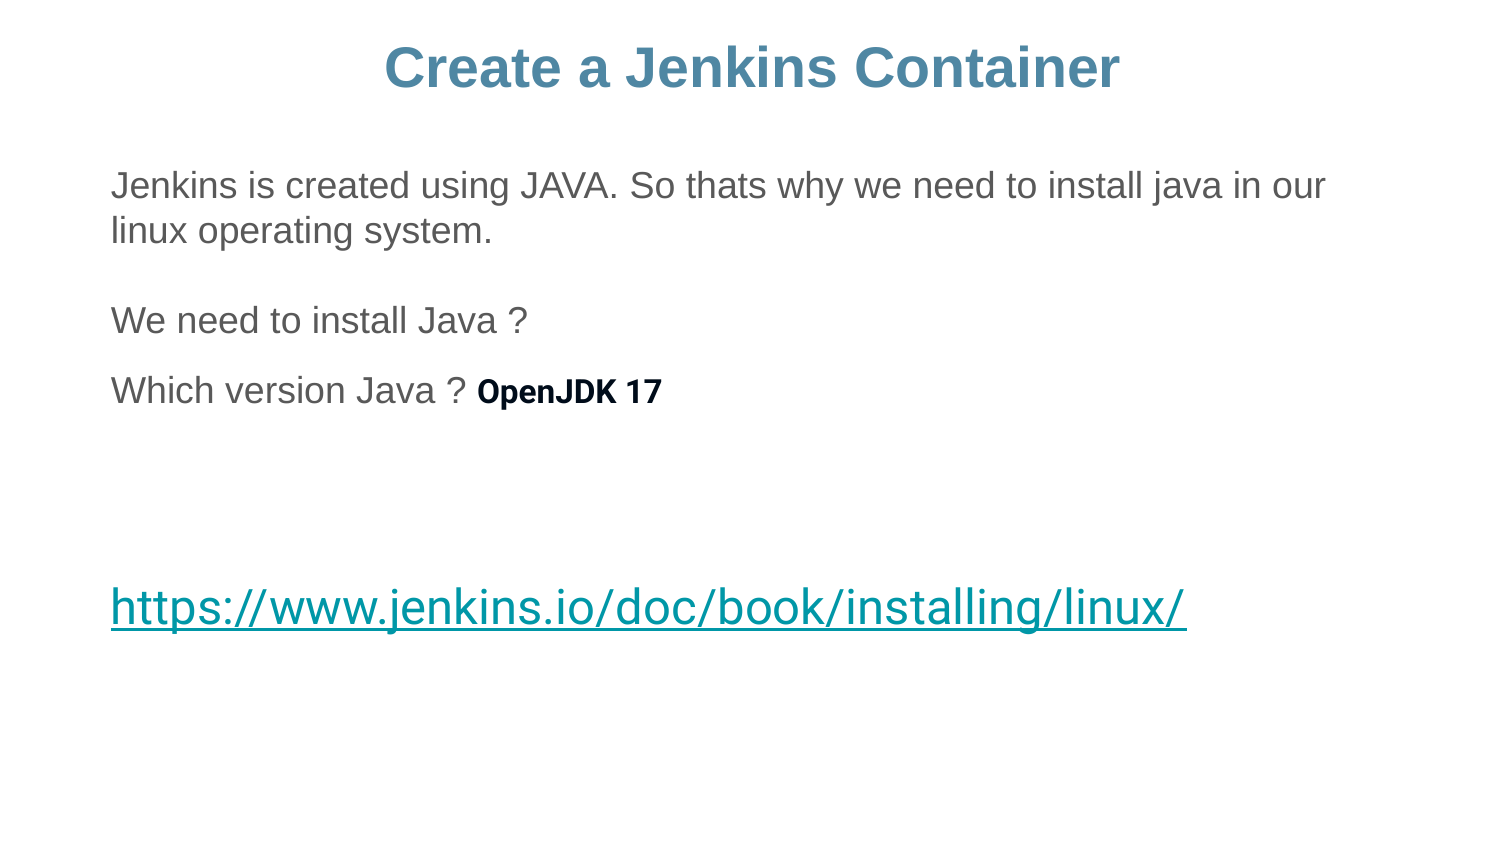

Create a Jenkins Container
Jenkins is created using JAVA. So thats why we need to install java in our linux operating system.
We need to install Java ?
Which version Java ? OpenJDK 17

https://www.jenkins.io/doc/book/installing/linux/